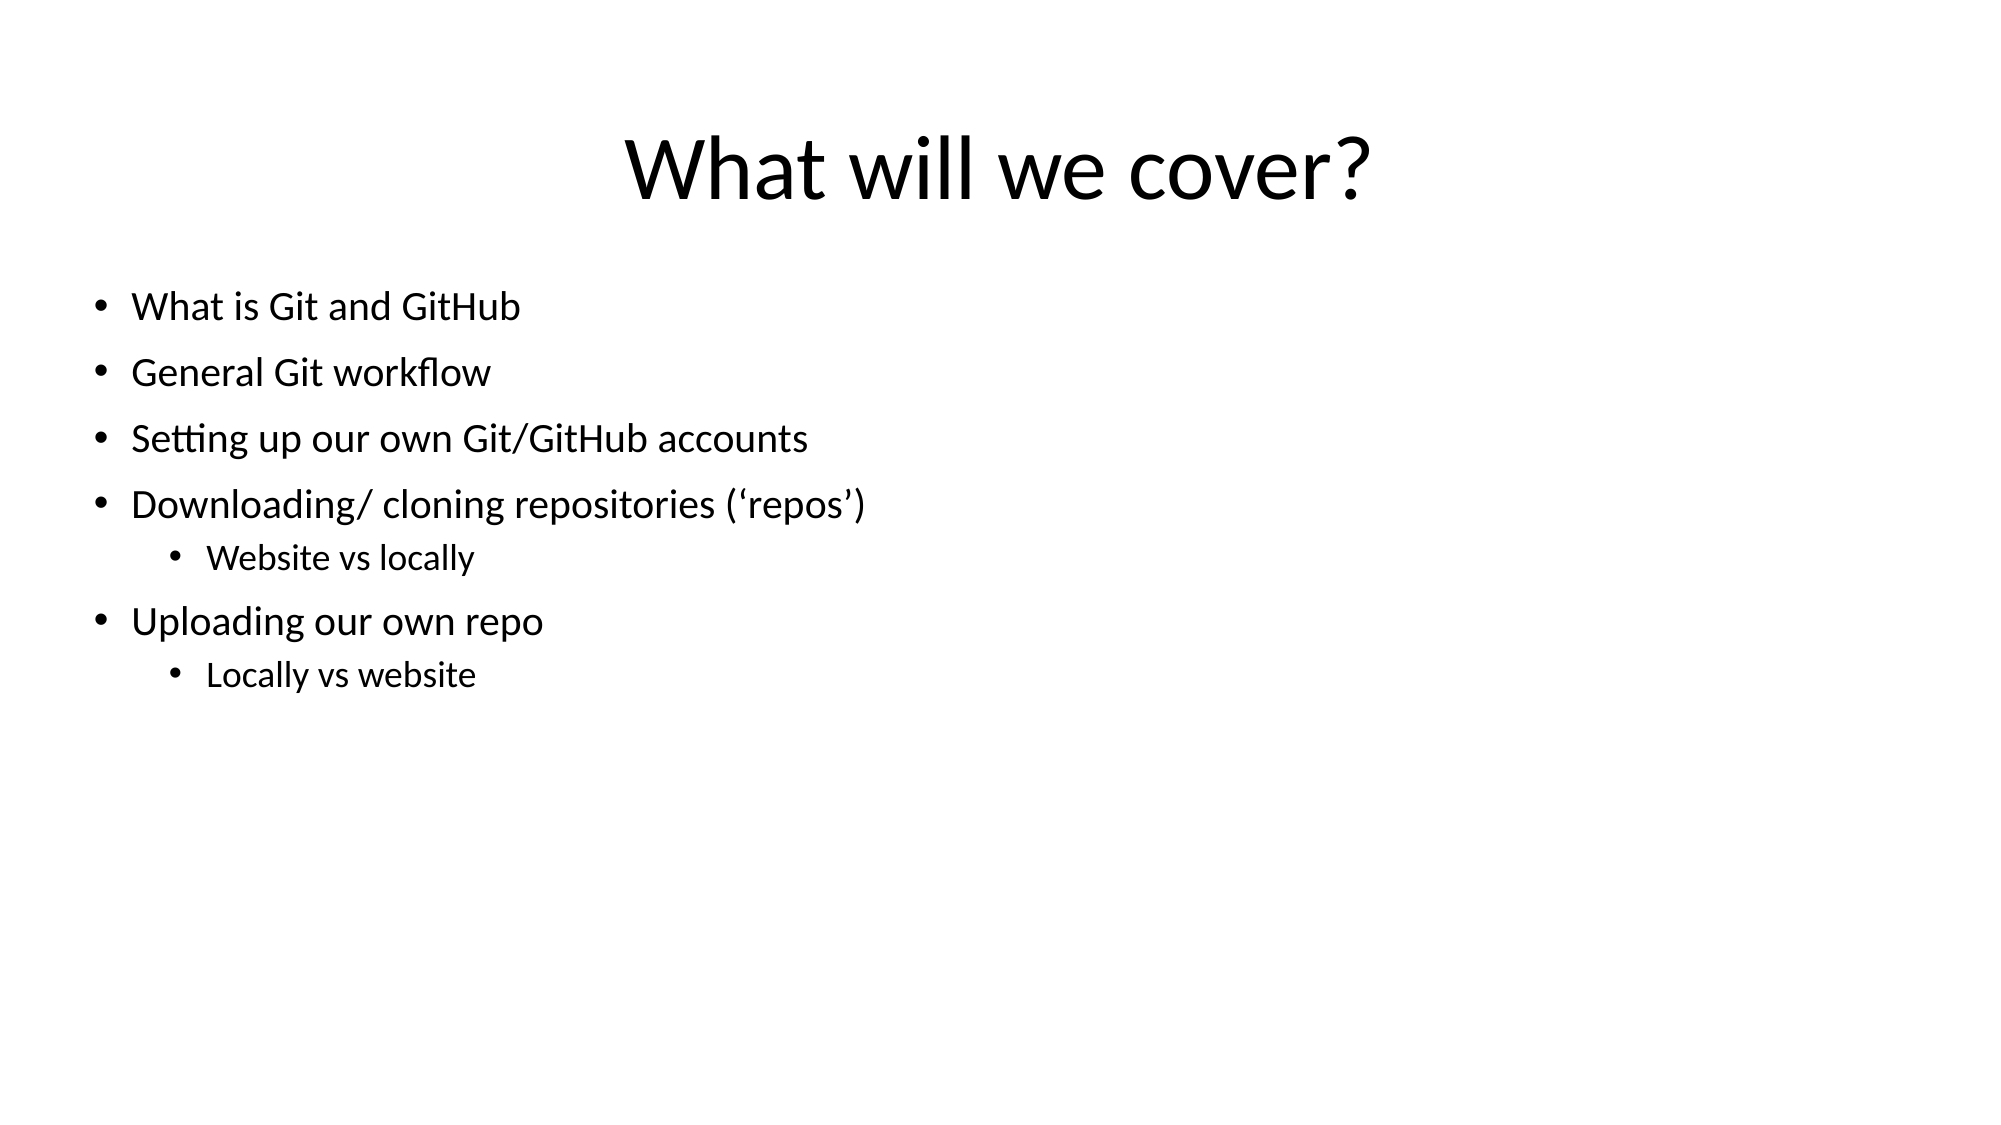

# What will we cover?
What is Git and GitHub
General Git workflow
Setting up our own Git/GitHub accounts
Downloading/ cloning repositories (‘repos’)
Website vs locally
Uploading our own repo
Locally vs website